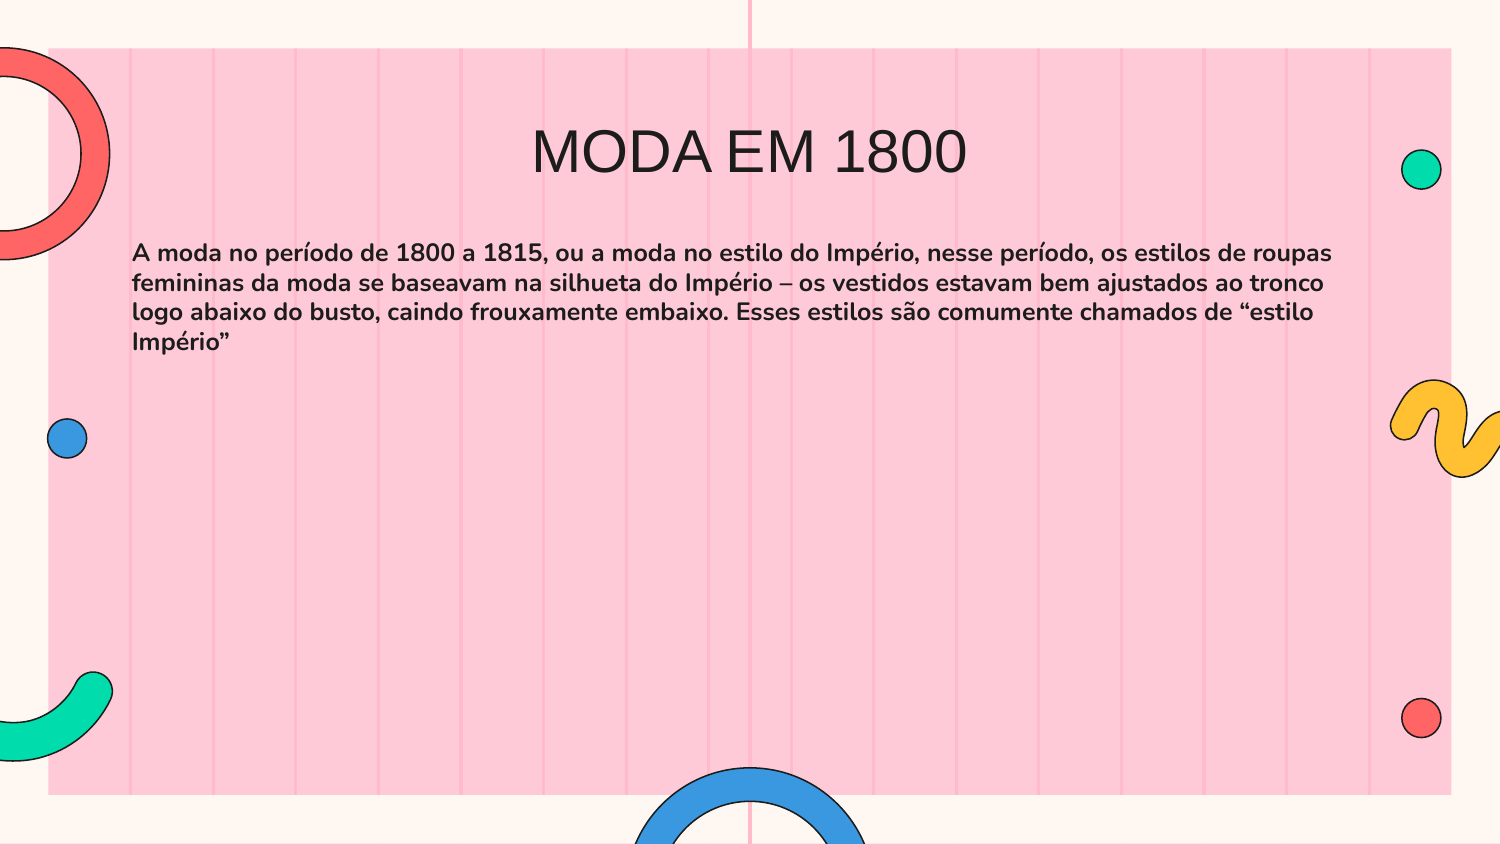

# MODA EM 1800

A moda no período de 1800 a 1815, ou a moda no estilo do Império, nesse período, os estilos de roupas femininas da moda se baseavam na silhueta do Império – os vestidos estavam bem ajustados ao tronco logo abaixo do busto, caindo frouxamente embaixo. Esses estilos são comumente chamados de “estilo Império”